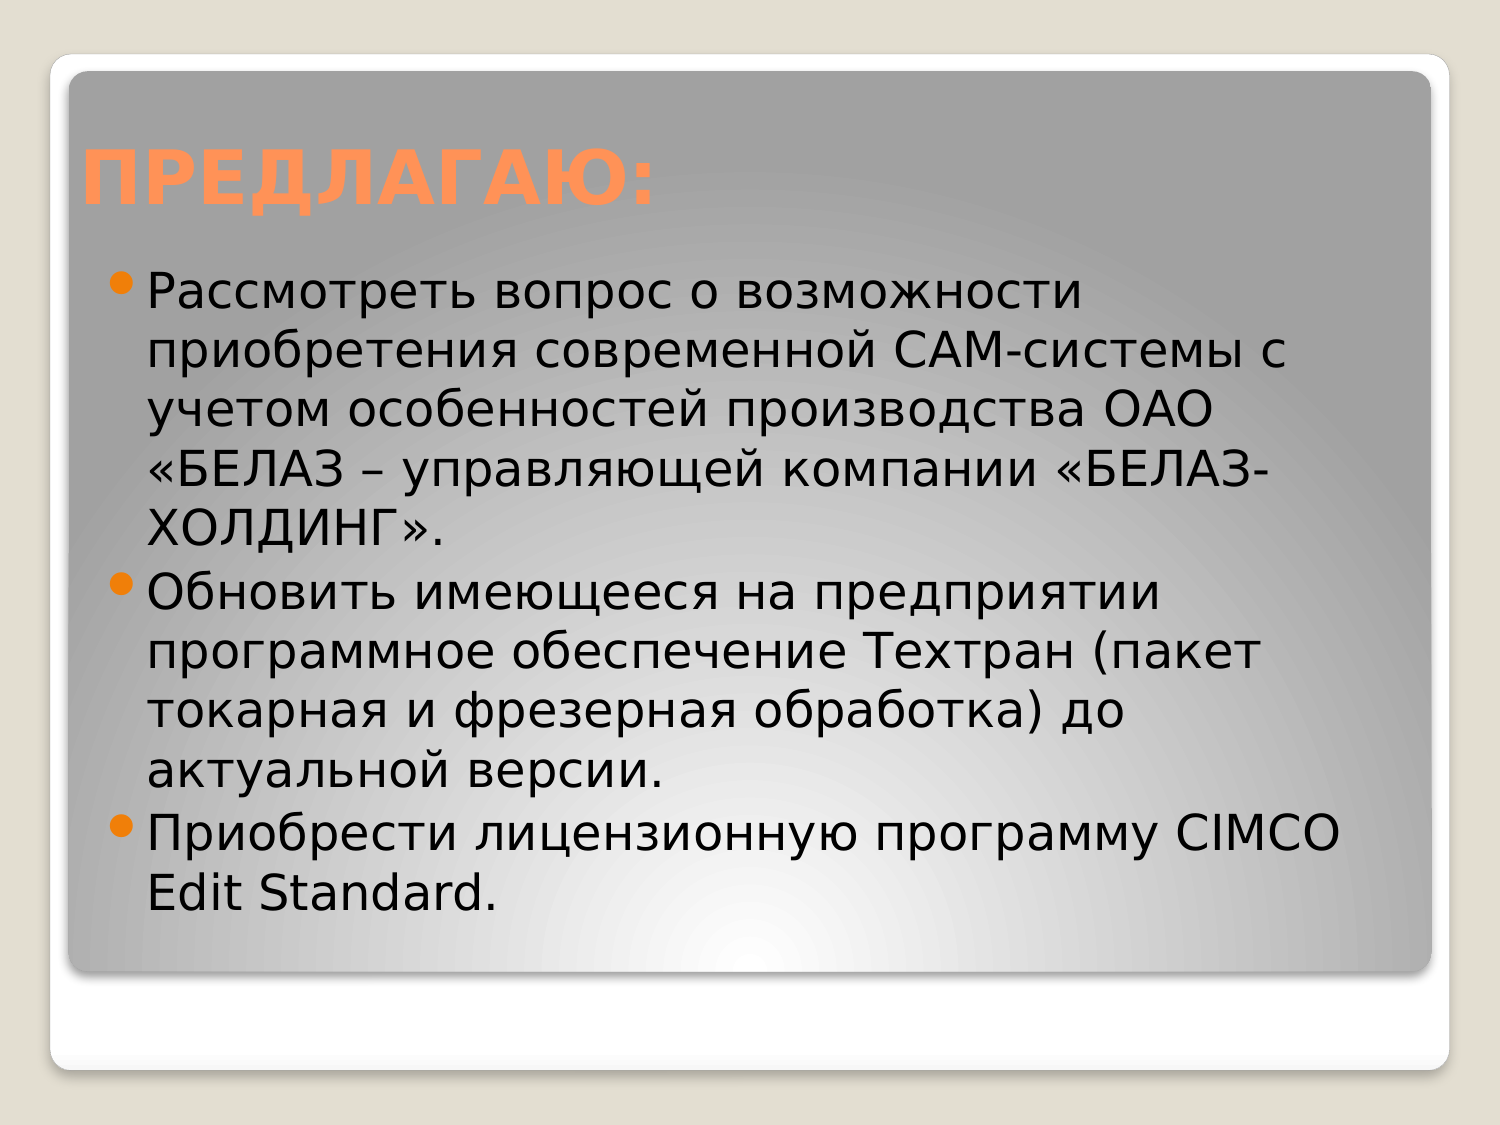

# ПРЕДЛАГАЮ:
Рассмотреть вопрос о возможности приобретения современной CAM-системы с учетом особенностей производства ОАО «БЕЛАЗ – управляющей компании «БЕЛАЗ-ХОЛДИНГ».
Обновить имеющееся на предприятии программное обеспечение Техтран (пакет токарная и фрезерная обработка) до актуальной версии.
Приобрести лицензионную программу CIMCO Edit Standard.